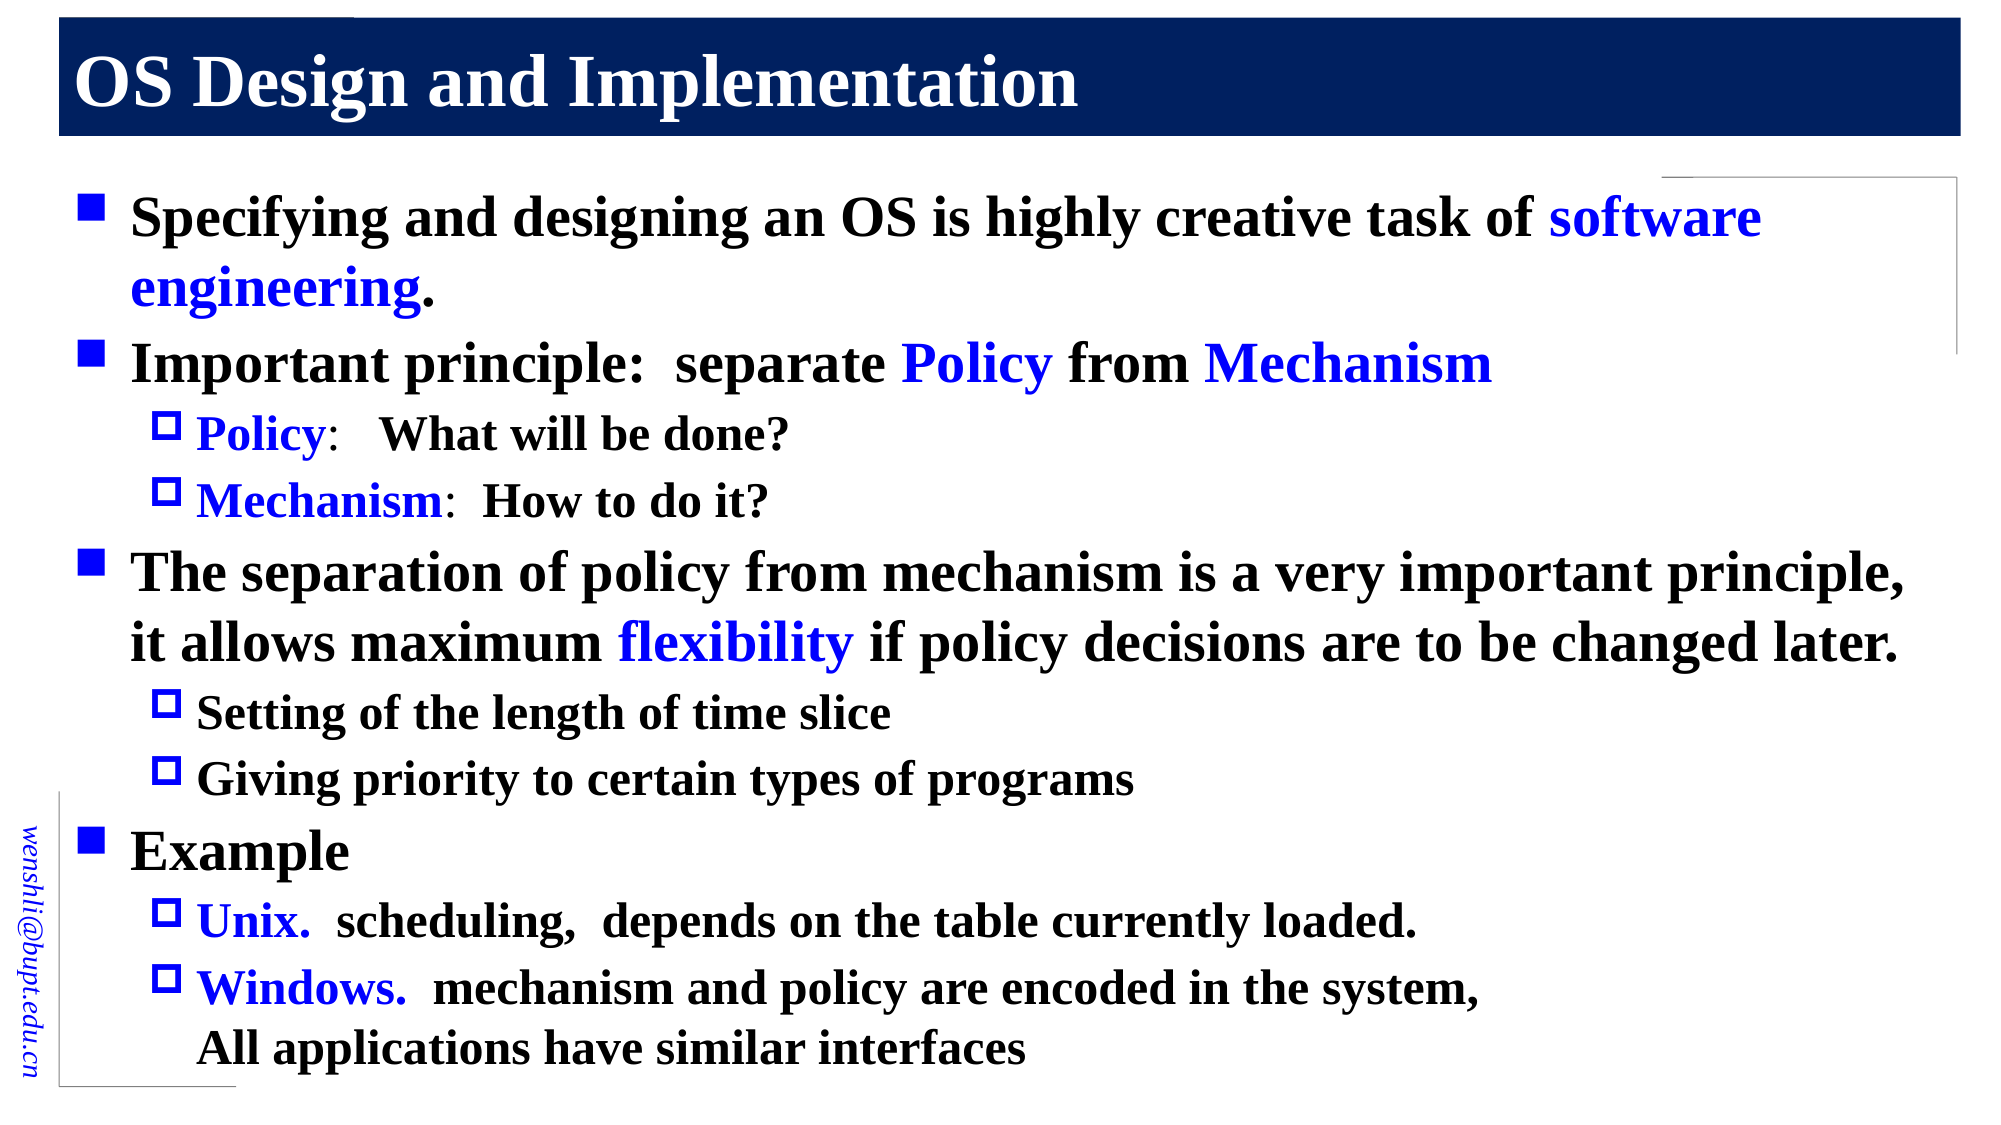

# OS Design and Implementation
Specifying and designing an OS is highly creative task of software engineering.
Important principle:  separate Policy from Mechanism
Policy:   What will be done?
Mechanism:  How to do it?
The separation of policy from mechanism is a very important principle, it allows maximum flexibility if policy decisions are to be changed later.
Setting of the length of time slice
Giving priority to certain types of programs
Example
Unix.  scheduling,  depends on the table currently loaded.
Windows.  mechanism and policy are encoded in the system,
All applications have similar interfaces
35